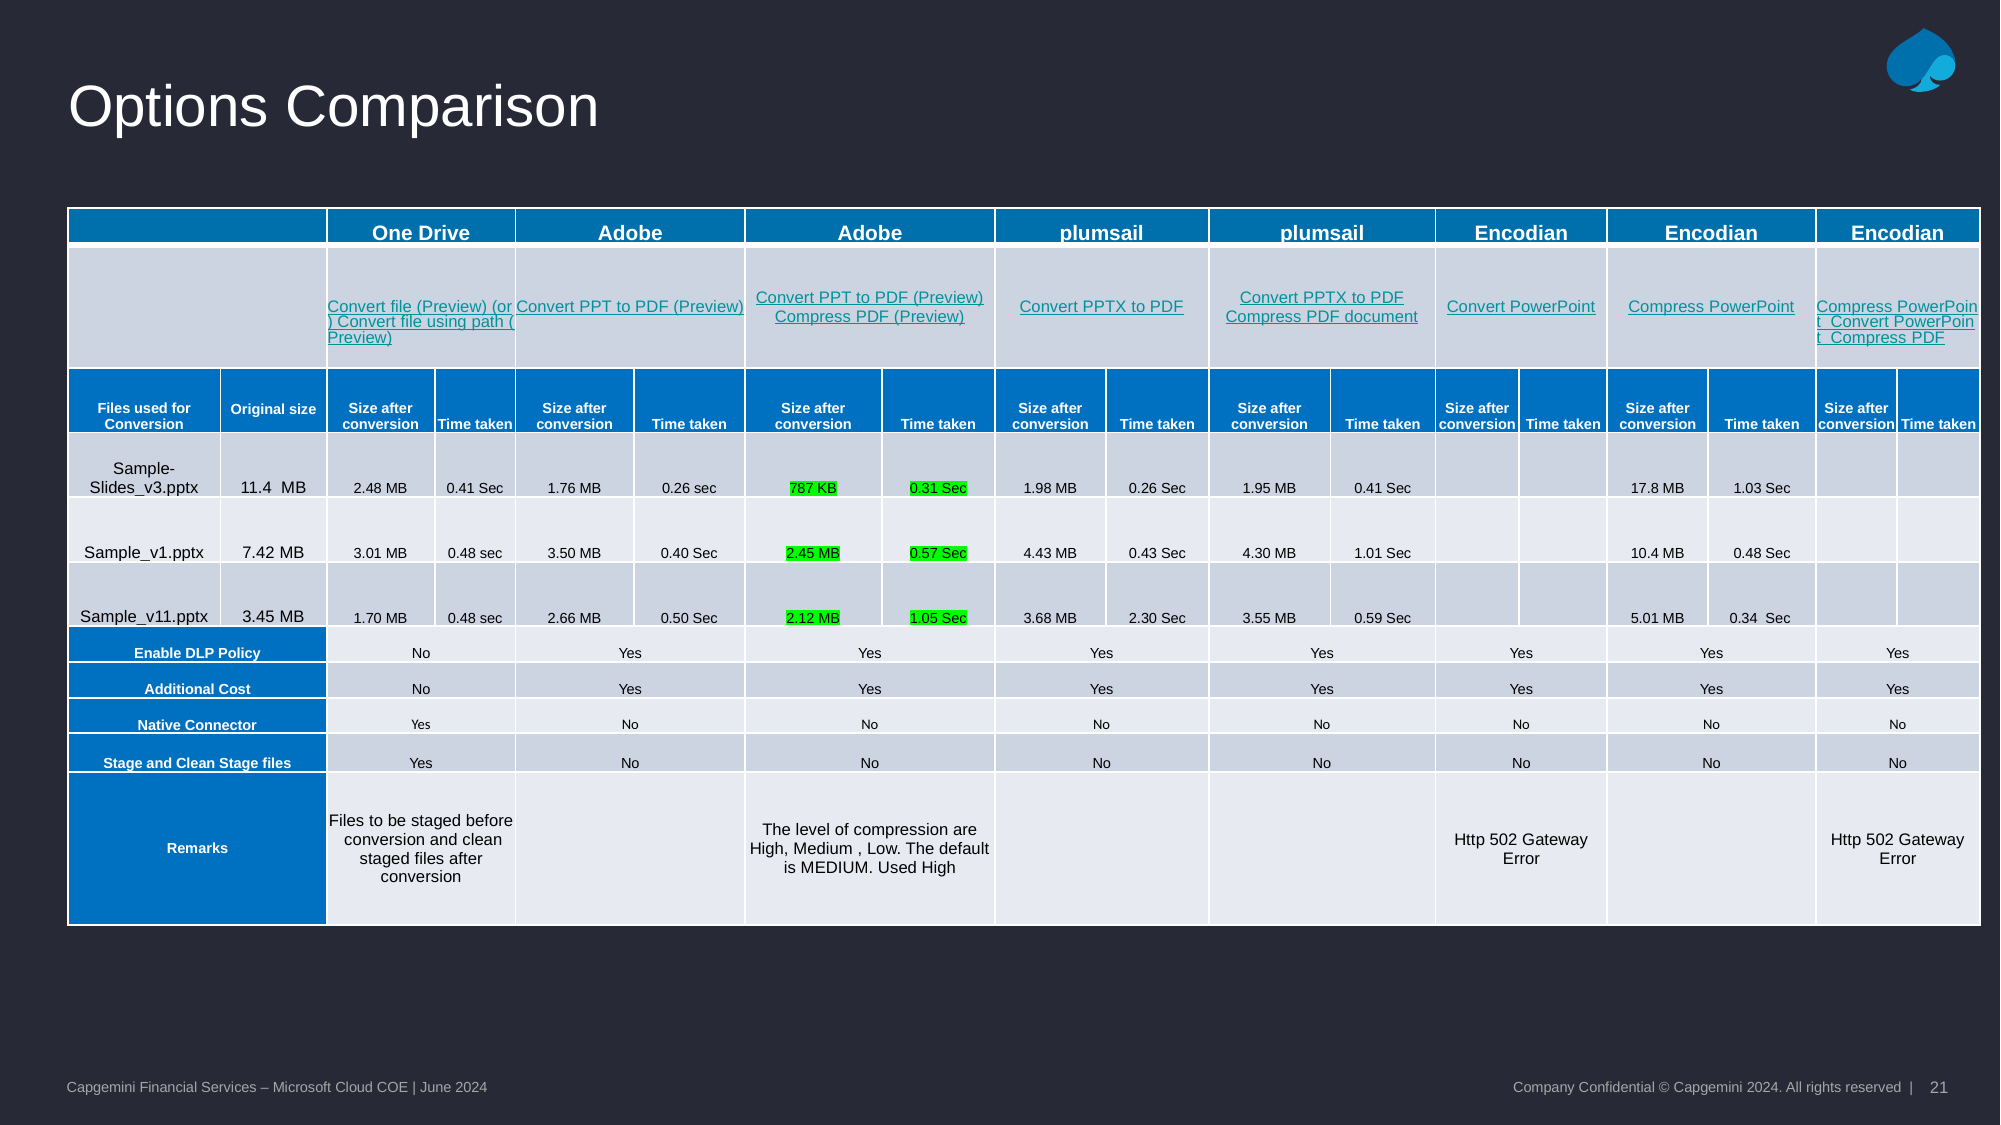

# Options Comparison
|  |  | One Drive |  | Adobe |  | Adobe |  | plumsail |  | plumsail |  | Encodian |  | Encodian |  | Encodian |  |
| --- | --- | --- | --- | --- | --- | --- | --- | --- | --- | --- | --- | --- | --- | --- | --- | --- | --- |
|  |  | Convert file (Preview) (or) Convert file using path (Preview) |  | Convert PPT to PDF (Preview) |  | Convert PPT to PDF (Preview) Compress PDF (Preview) |  | Convert PPTX to PDF |  | Convert PPTX to PDF Compress PDF document |  | Convert PowerPoint |  | Compress PowerPoint |  | Compress PowerPoint  Convert PowerPoint  Compress PDF |  |
| Files used for Conversion | Original size | Size after conversion | Time taken | Size after conversion | Time taken | Size after conversion | Time taken | Size after conversion | Time taken | Size after conversion | Time taken | Size after conversion | Time taken | Size after conversion | Time taken | Size after conversion | Time taken |
| Sample-Slides\_v3.pptx | 11.4 MB | 2.48 MB | 0.41 Sec | 1.76 MB | 0.26 sec | 787 KB | 0.31 Sec | 1.98 MB | 0.26 Sec | 1.95 MB | 0.41 Sec |  |  | 17.8 MB | 1.03 Sec |  |  |
| Sample\_v1.pptx | 7.42 MB | 3.01 MB | 0.48 sec | 3.50 MB | 0.40 Sec | 2.45 MB | 0.57 Sec | 4.43 MB | 0.43 Sec | 4.30 MB | 1.01 Sec |  |  | 10.4 MB | 0.48 Sec |  |  |
| Sample\_v11.pptx | 3.45 MB | 1.70 MB | 0.48 sec | 2.66 MB | 0.50 Sec | 2.12 MB | 1.05 Sec | 3.68 MB | 2.30 Sec | 3.55 MB | 0.59 Sec |  |  | 5.01 MB | 0.34 Sec |  |  |
| Enable DLP Policy |  | No |  | Yes |  | Yes |  | Yes |  | Yes |  | Yes |  | Yes |  | Yes |  |
| Additional Cost |  | No |  | Yes |  | Yes |  | Yes |  | Yes |  | Yes |  | Yes |  | Yes |  |
| Native Connector |  | Yes |  | No |  | No |  | No |  | No |  | No |  | No |  | No |  |
| Stage and Clean Stage files |  | Yes |  | No |  | No |  | No |  | No |  | No |  | No |  | No |  |
| Remarks |  | Files to be staged before conversion and clean staged files after conversion |  |  |  | The level of compression are High, Medium , Low. The default is MEDIUM. Used High |  |  |  |  |  | Http 502 Gateway Error |  |  |  | Http 502 Gateway Error |  |